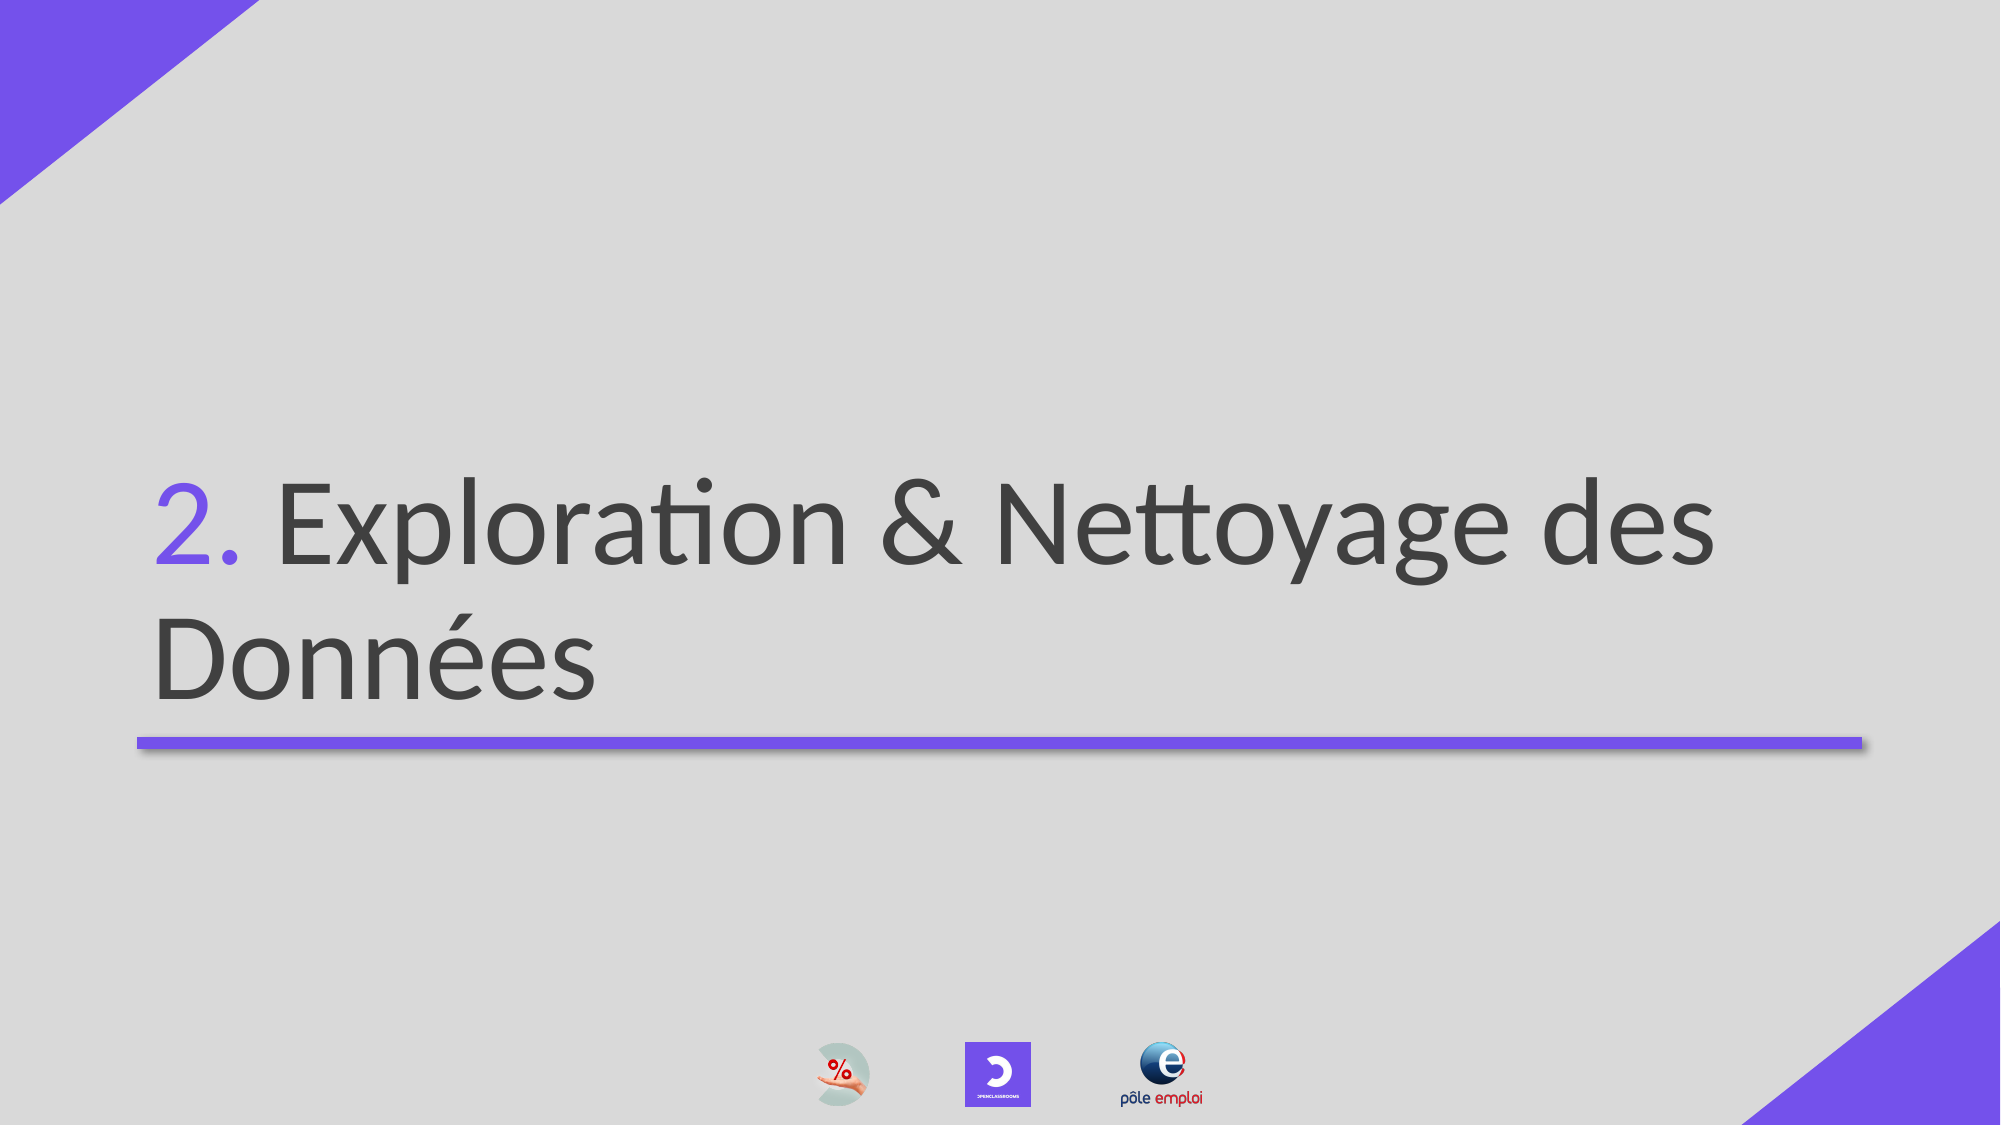

# 2. Exploration & Nettoyage des Données